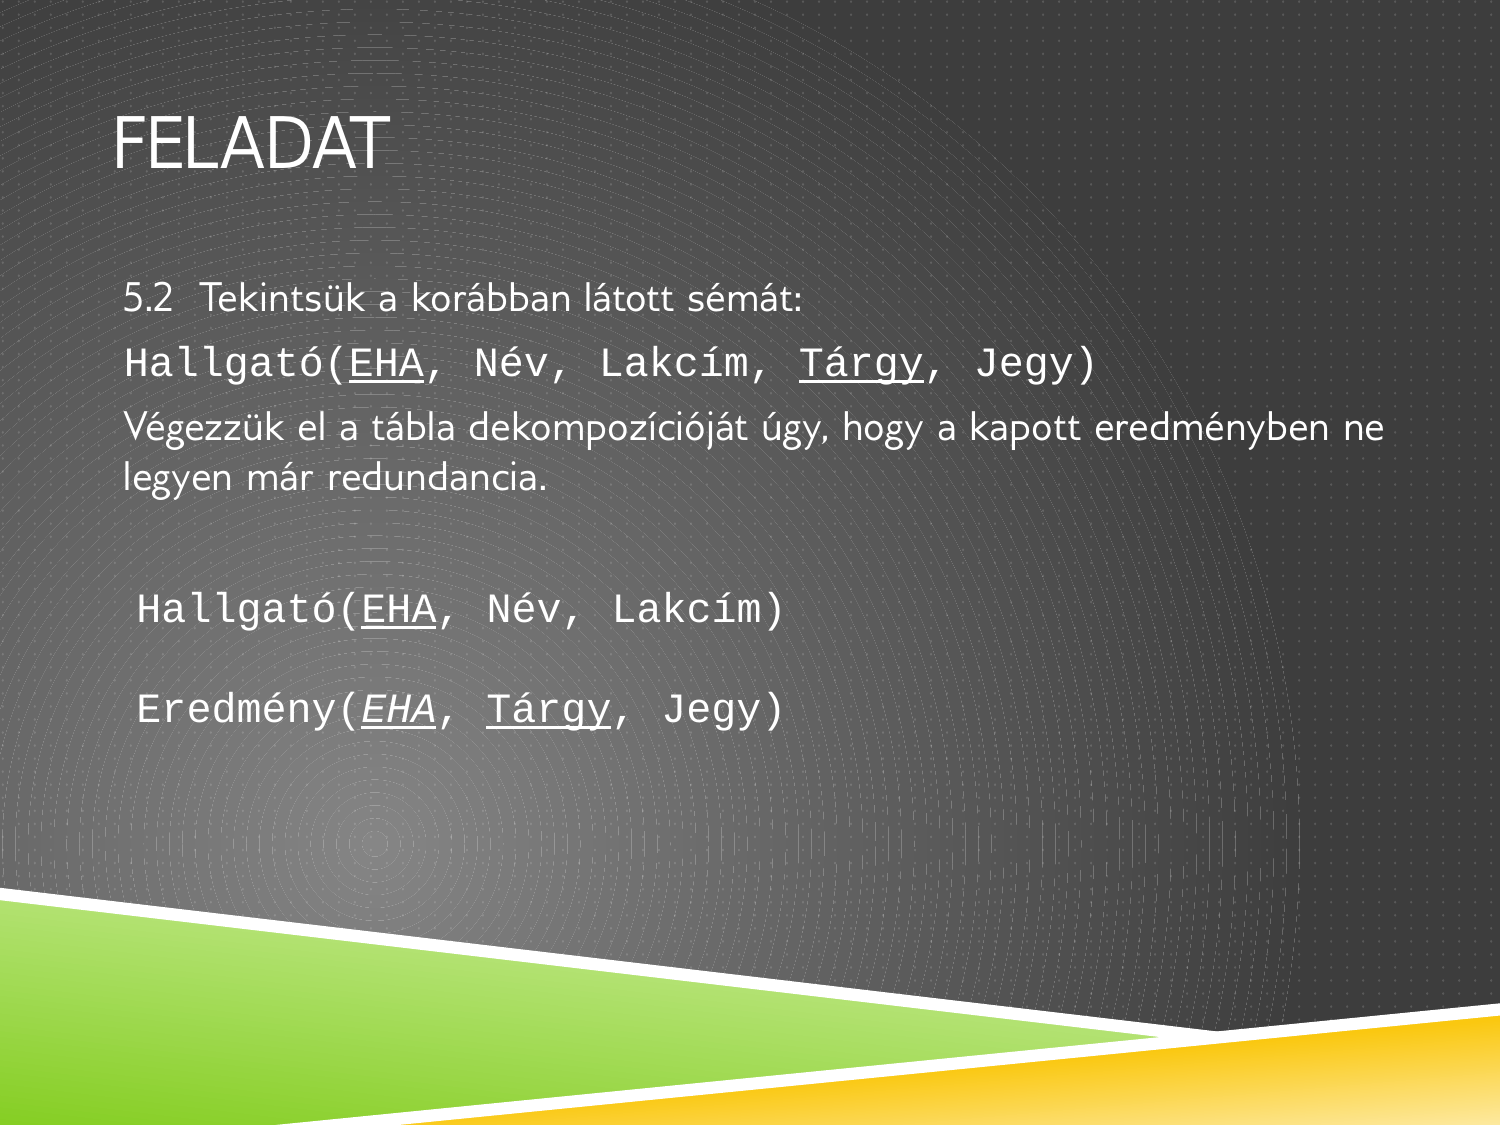

# FELADAT
5.2  Tekintsük a korábban látott sémát:
Hallgató(EHA, Név, Lakcím, Tárgy, Jegy)
Végezzük el a tábla dekompozícióját úgy, hogy a kapott eredményben ne legyen már redundancia.

Hallgató(EHA, Név, Lakcím)

Eredmény(EHA, Tárgy, Jegy)